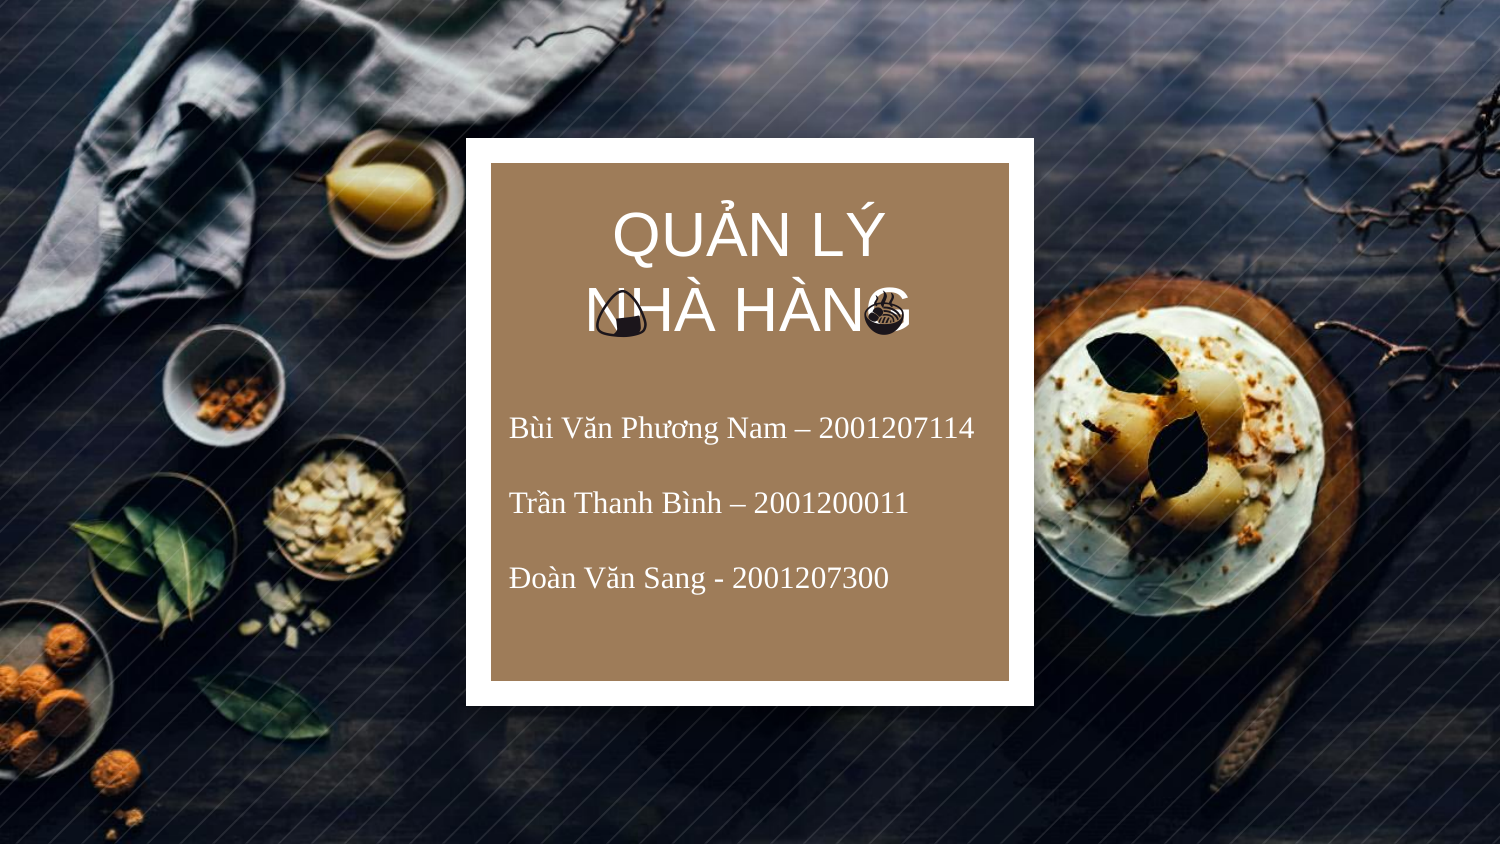

# QUẢN LÝ NHÀ HÀNG
🍙
🍜
Bùi Văn Phương Nam – 2001207114

Trần Thanh Bình – 2001200011

Đoàn Văn Sang - 2001207300